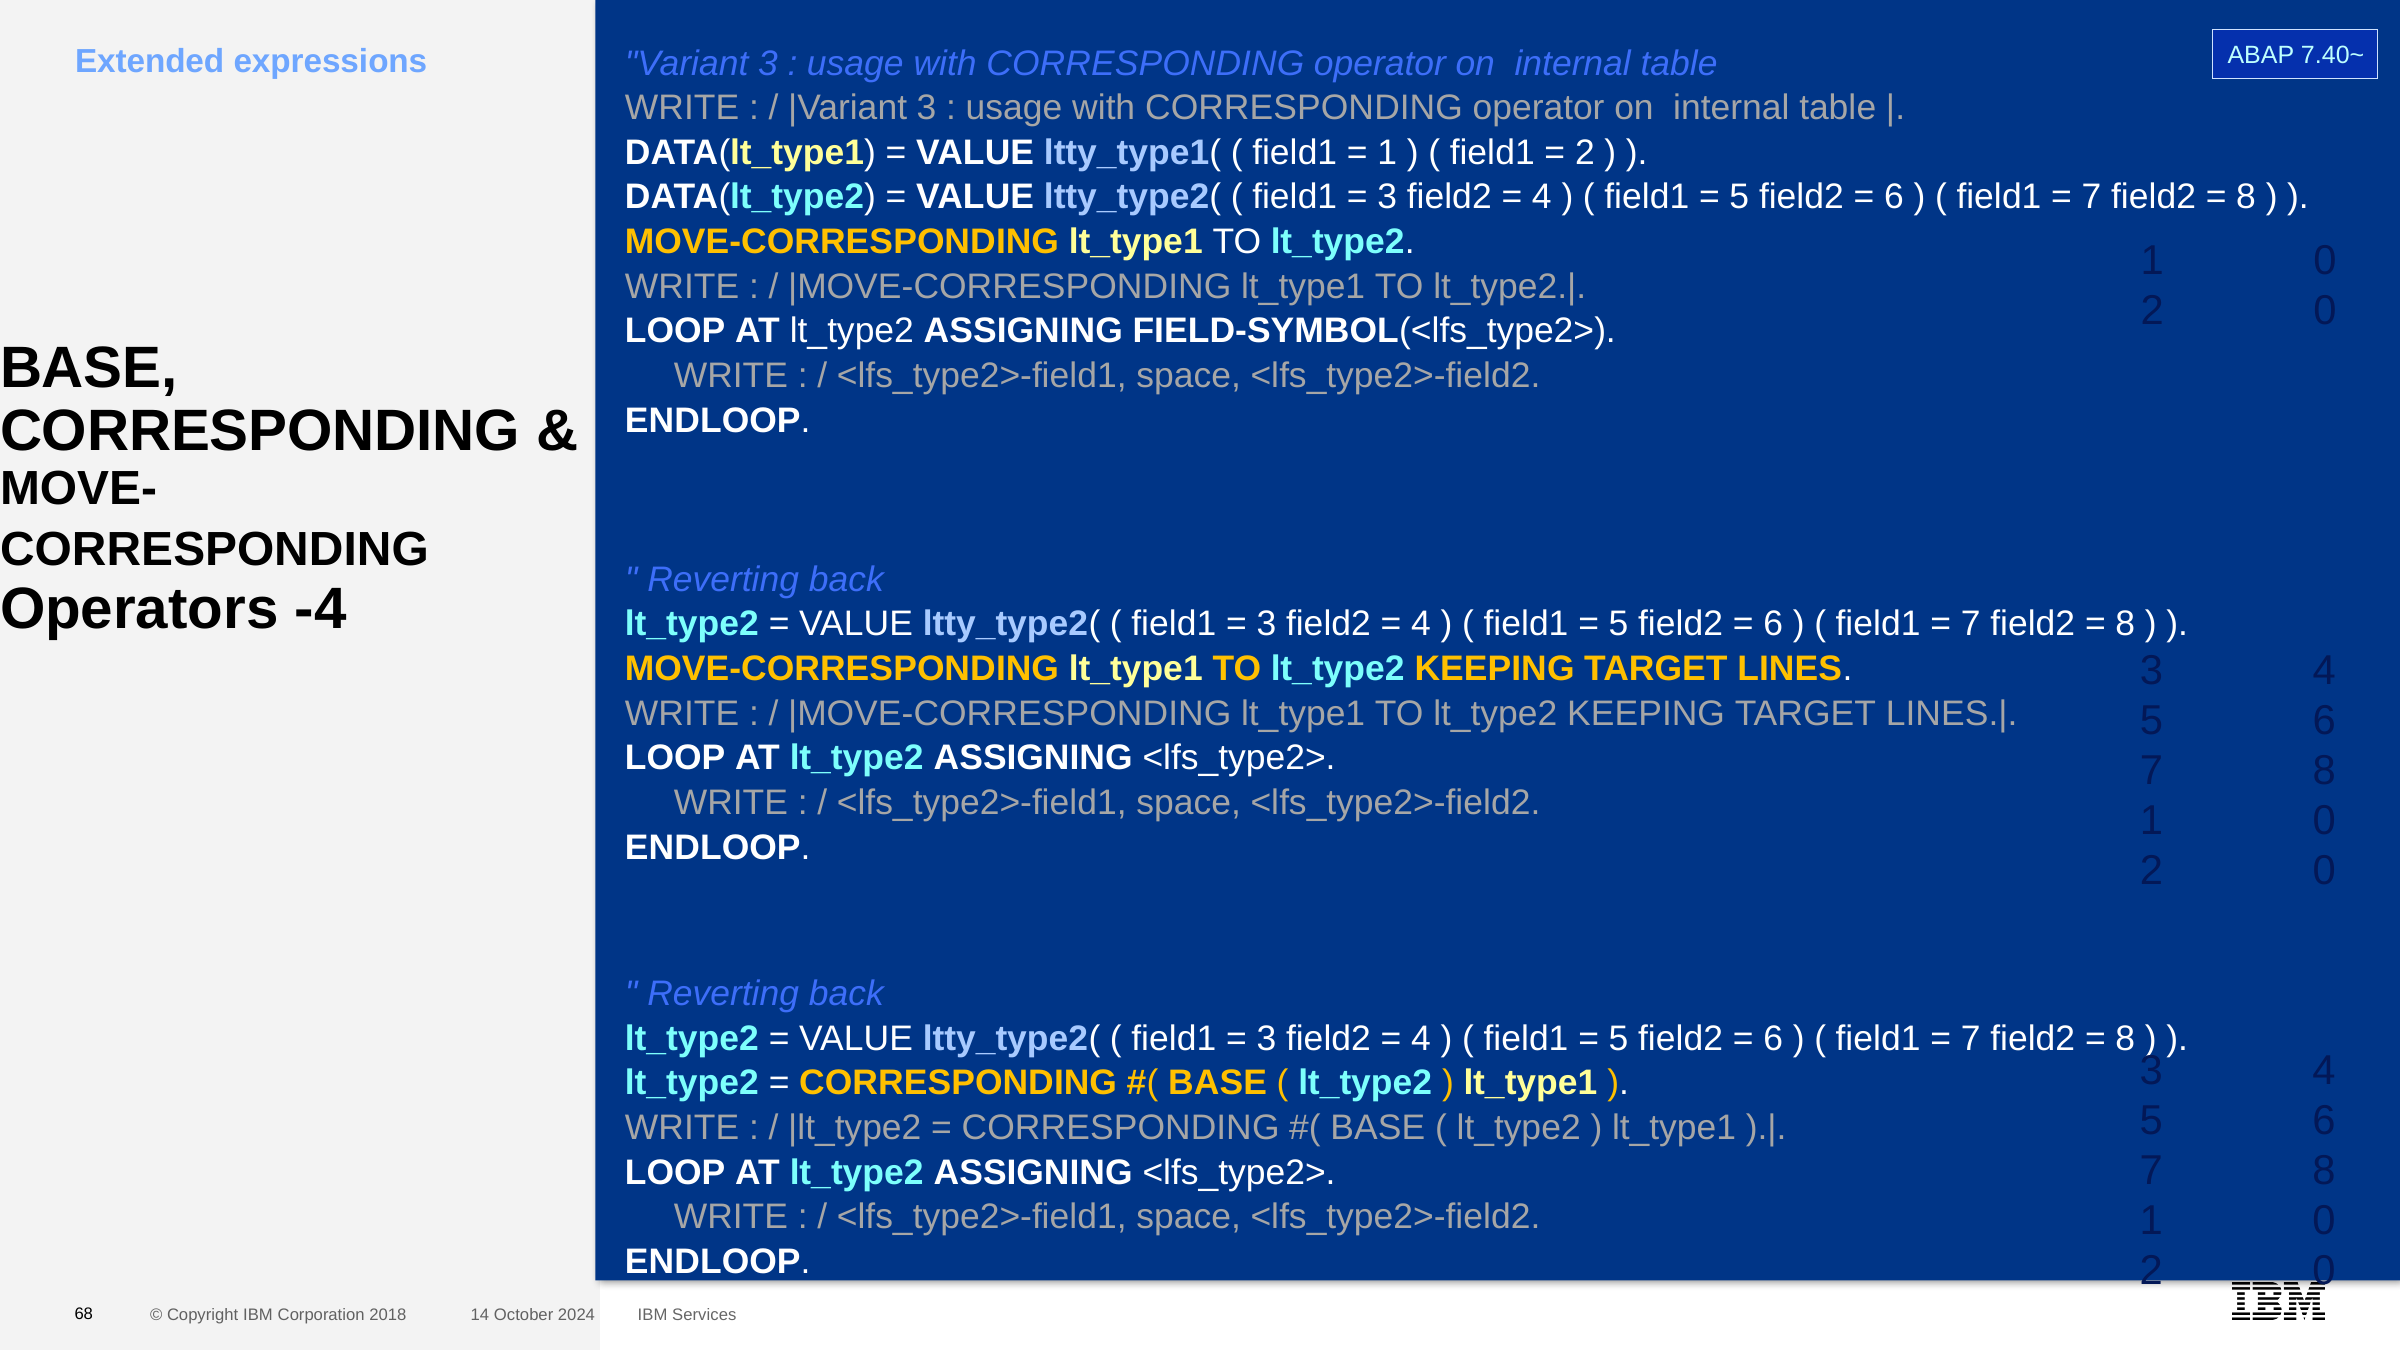

"Variant 3 : usage with CORRESPONDING operator on  internal table
WRITE : / |Variant 3 : usage with CORRESPONDING operator on  internal table |.
DATA(lt_type1) = VALUE ltty_type1( ( field1 = 1 ) ( field1 = 2 ) ).
DATA(lt_type2) = VALUE ltty_type2( ( field1 = 3 field2 = 4 ) ( field1 = 5 field2 = 6 ) ( field1 = 7 field2 = 8 ) ).
MOVE-CORRESPONDING lt_type1 TO lt_type2.
WRITE : / |MOVE-CORRESPONDING lt_type1 TO lt_type2.|.
LOOP AT lt_type2 ASSIGNING FIELD-SYMBOL(<lfs_type2>).
     WRITE : / <lfs_type2>-field1, space, <lfs_type2>-field2.
ENDLOOP.

" Reverting back
lt_type2 = VALUE ltty_type2( ( field1 = 3 field2 = 4 ) ( field1 = 5 field2 = 6 ) ( field1 = 7 field2 = 8 ) ).
MOVE-CORRESPONDING lt_type1 TO lt_type2 KEEPING TARGET LINES.
WRITE : / |MOVE-CORRESPONDING lt_type1 TO lt_type2 KEEPING TARGET LINES.|.
LOOP AT lt_type2 ASSIGNING <lfs_type2>.
     WRITE : / <lfs_type2>-field1, space, <lfs_type2>-field2.
ENDLOOP.
" Reverting back
lt_type2 = VALUE ltty_type2( ( field1 = 3 field2 = 4 ) ( field1 = 5 field2 = 6 ) ( field1 = 7 field2 = 8 ) ).
lt_type2 = CORRESPONDING #( BASE ( lt_type2 ) lt_type1 ).
WRITE : / |lt_type2 = CORRESPONDING #( BASE ( lt_type2 ) lt_type1 ).|.
LOOP AT lt_type2 ASSIGNING <lfs_type2>.
     WRITE : / <lfs_type2>-field1, space, <lfs_type2>-field2.
ENDLOOP.
ABAP 7.40~
Extended expressions

1             0
2             0

# BASE, CORRESPONDING & MOVE-CORRESPONDING  Operators -4
3             4
5             6
7             8
1             0
2             0

3             4
5             6
7             8
1             0
2             0